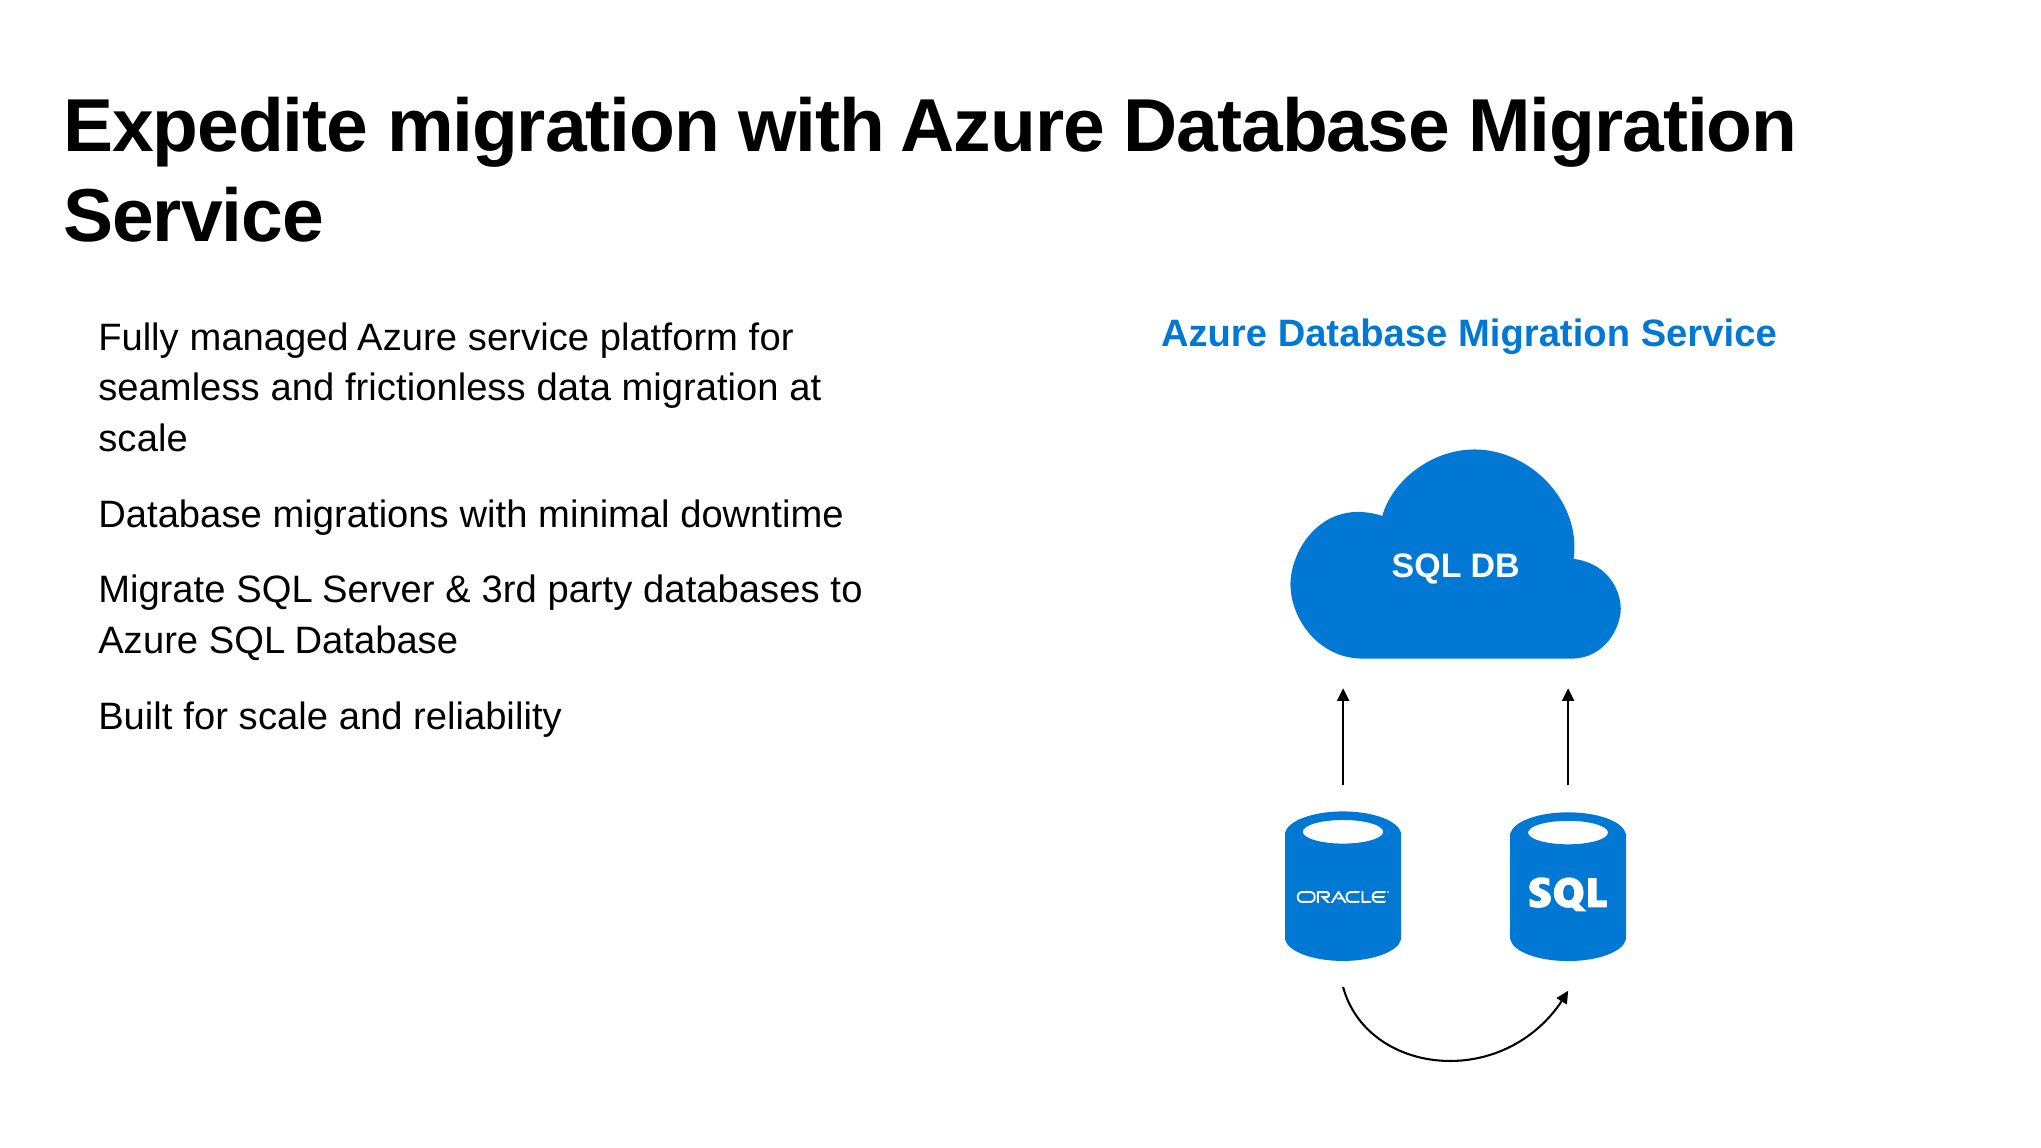

# Expedite migration with Azure Database Migration Service
Fully managed Azure service platform for seamless and frictionless data migration at scale
Database migrations with minimal downtime
Migrate SQL Server & 3rd party databases to Azure SQL Database
Built for scale and reliability

Azure Database Migration Service
SQL DB